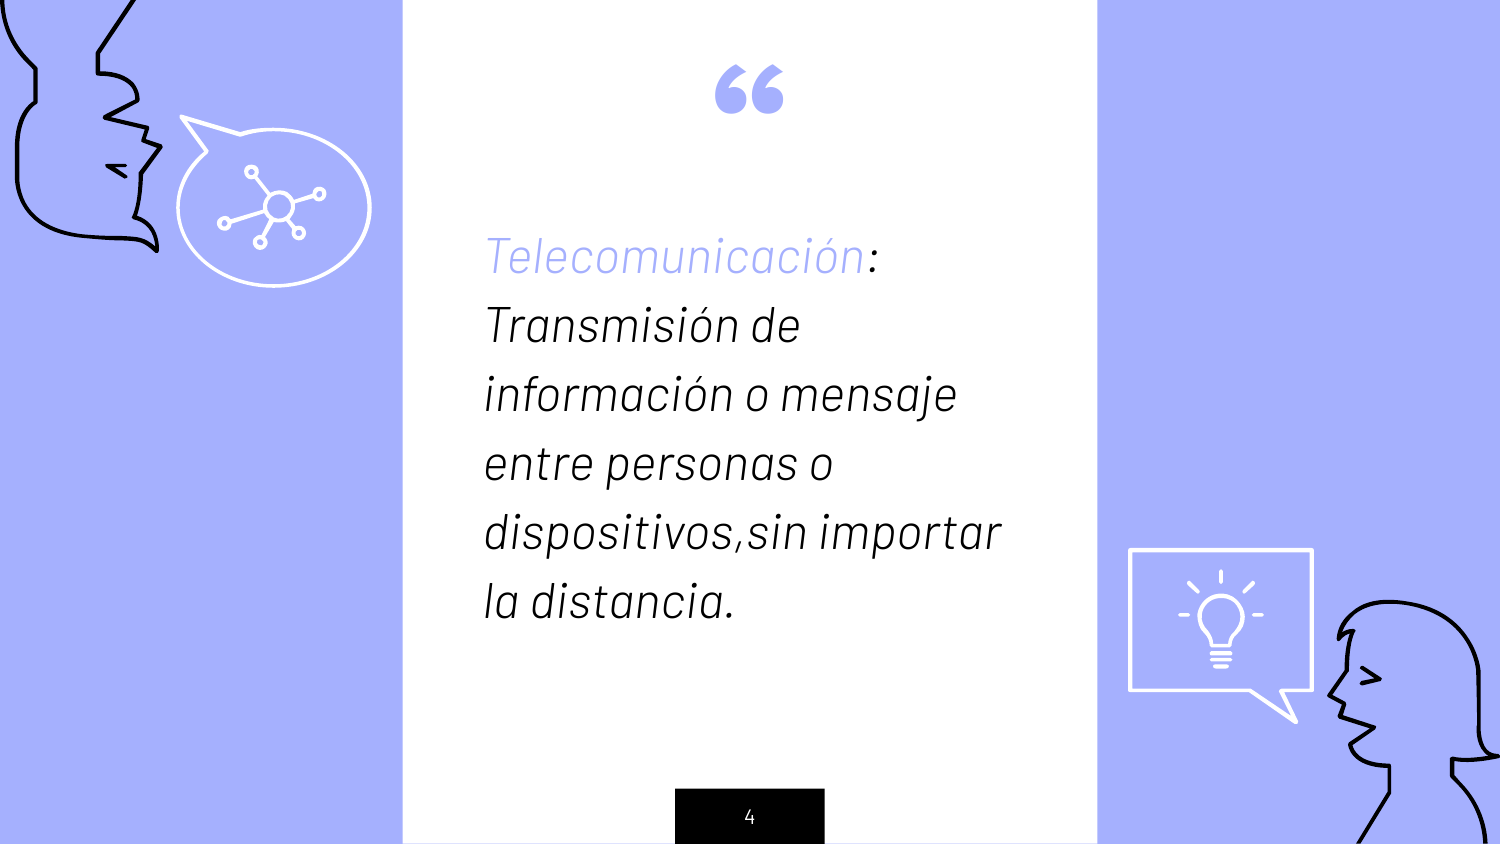

Telecomunicación: Transmisión de información o mensaje entre personas o dispositivos,sin importar la distancia.
4